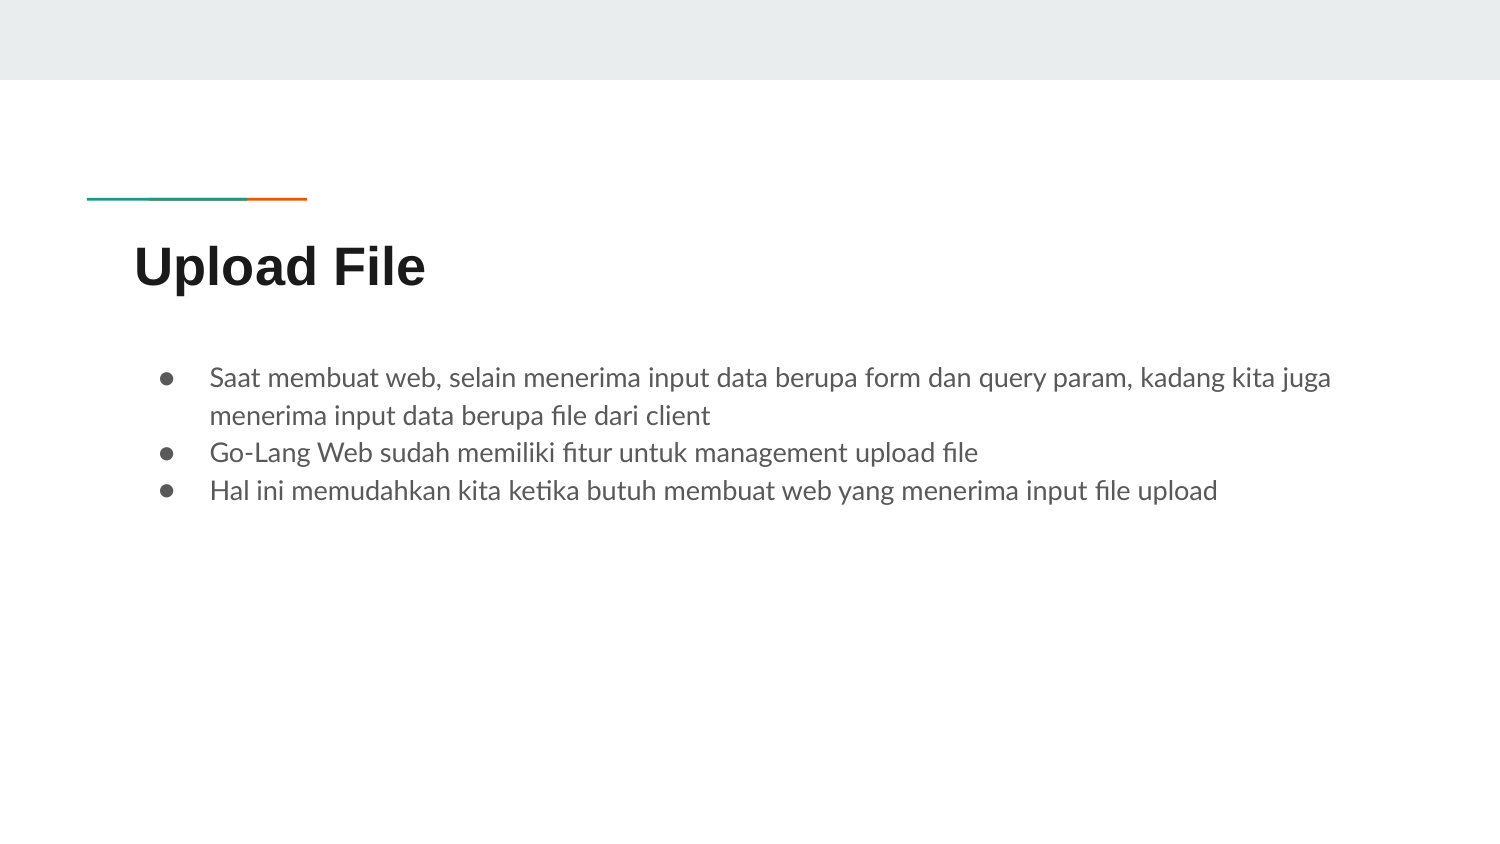

# Upload File
Saat membuat web, selain menerima input data berupa form dan query param, kadang kita juga menerima input data berupa file dari client
Go-Lang Web sudah memiliki fitur untuk management upload file
Hal ini memudahkan kita ketika butuh membuat web yang menerima input file upload